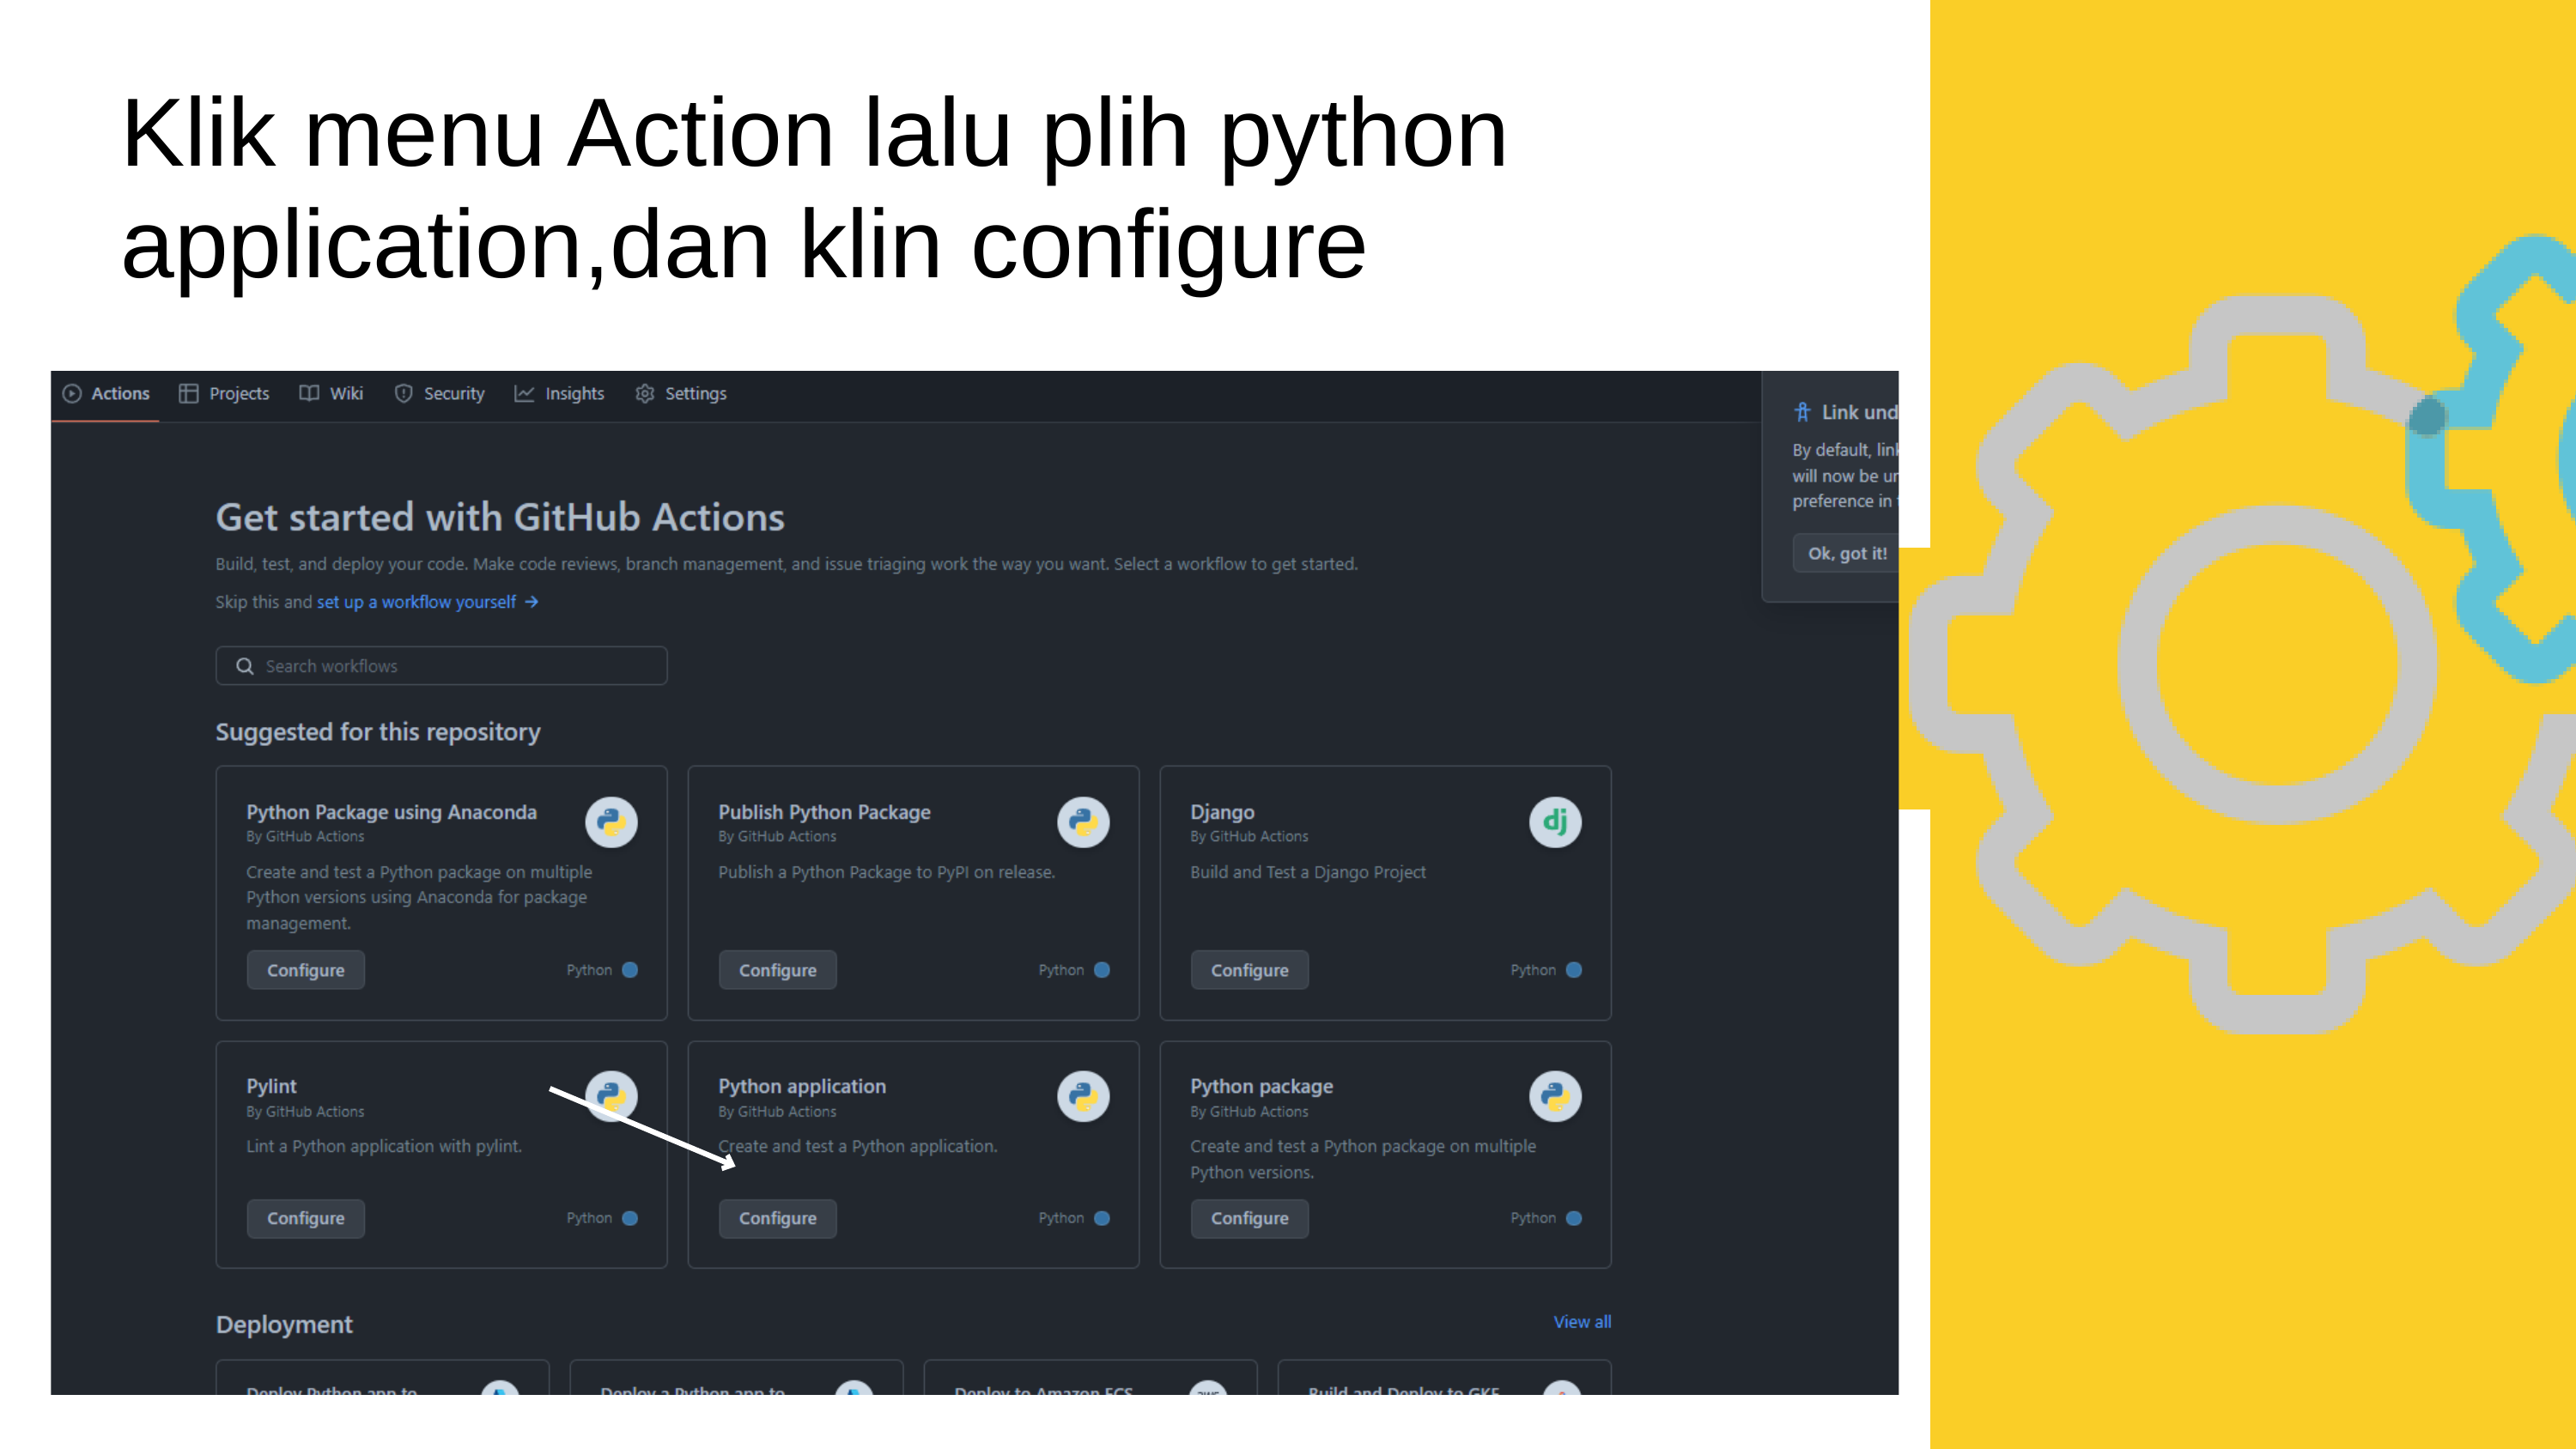

Klik menu Action lalu plih python application,dan klin configure